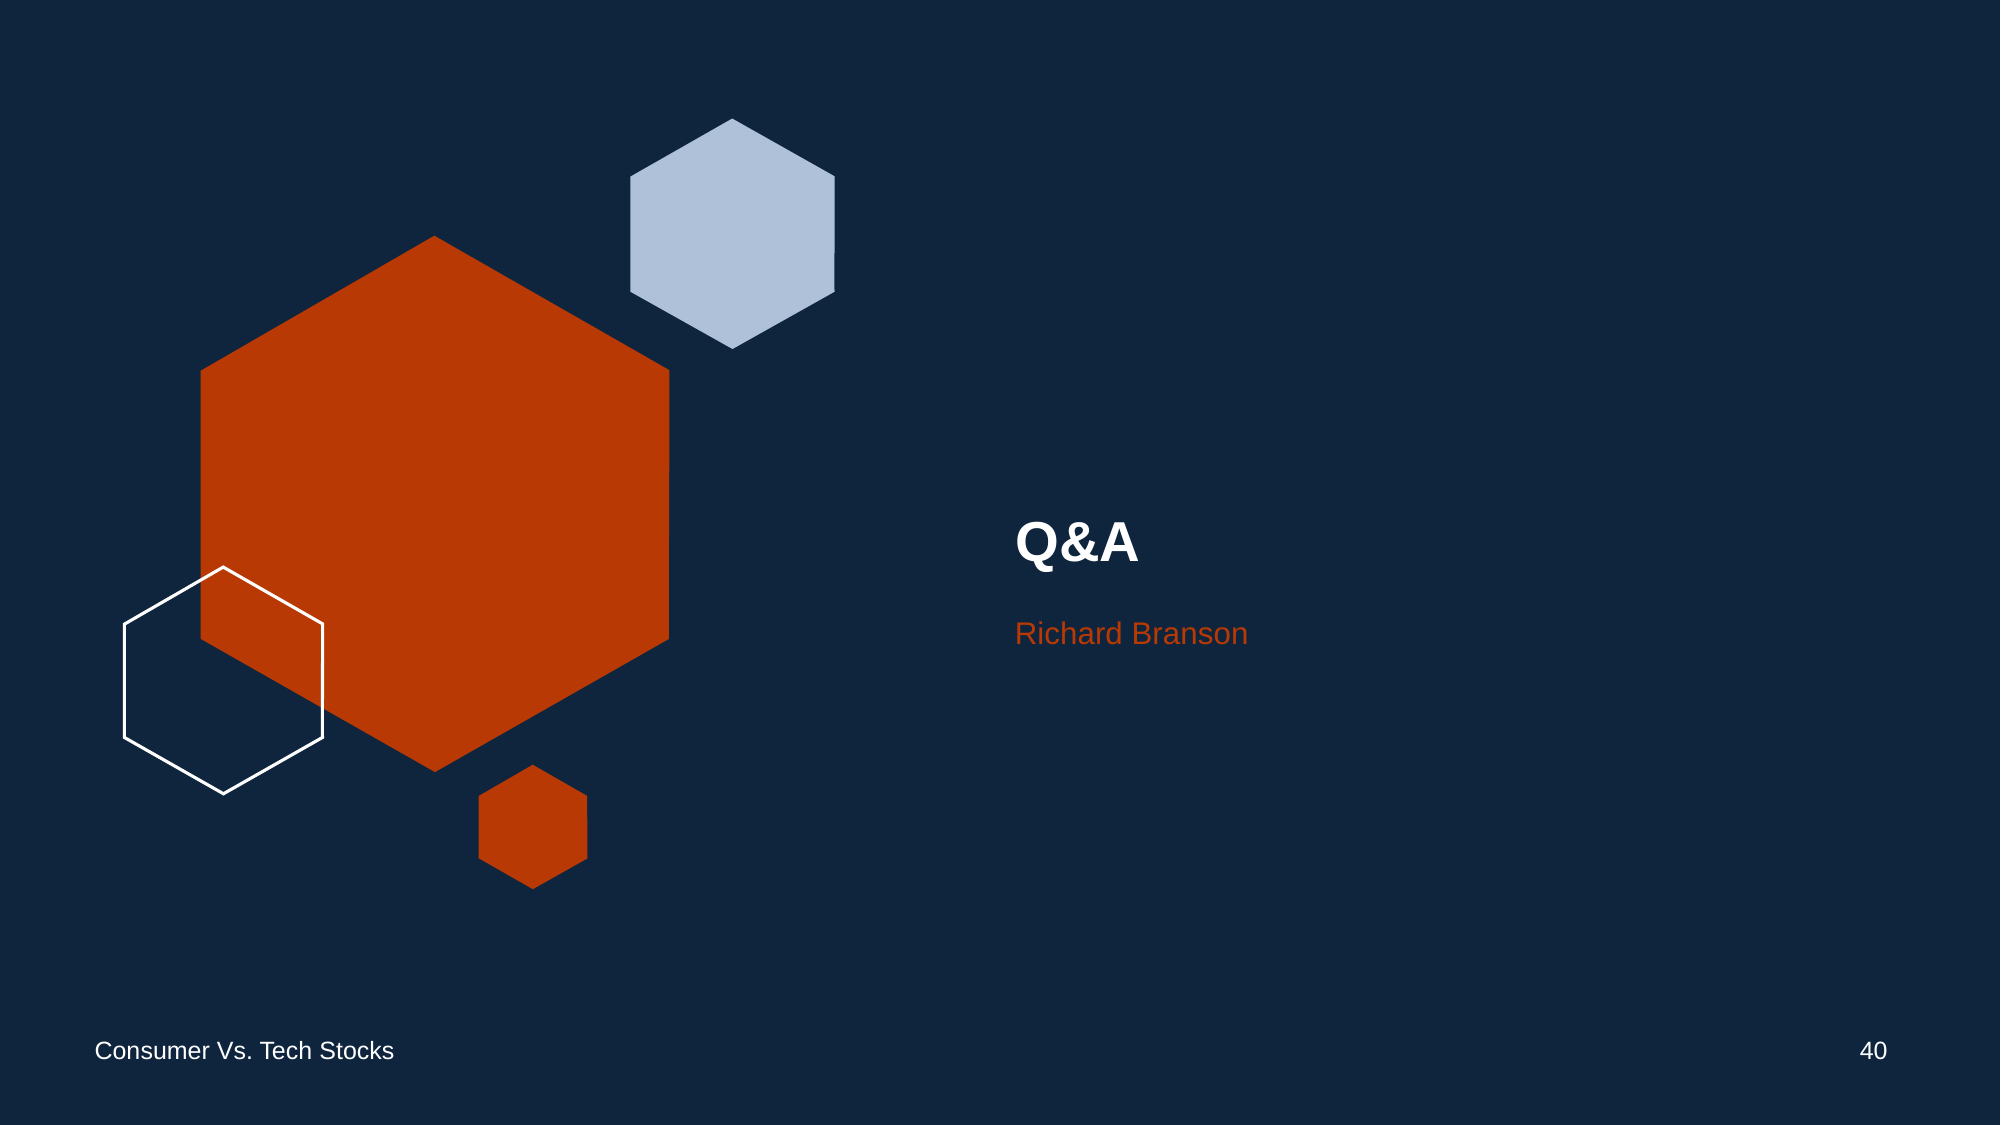

# Q&A
Richard Branson

40
Consumer Vs. Tech Stocks